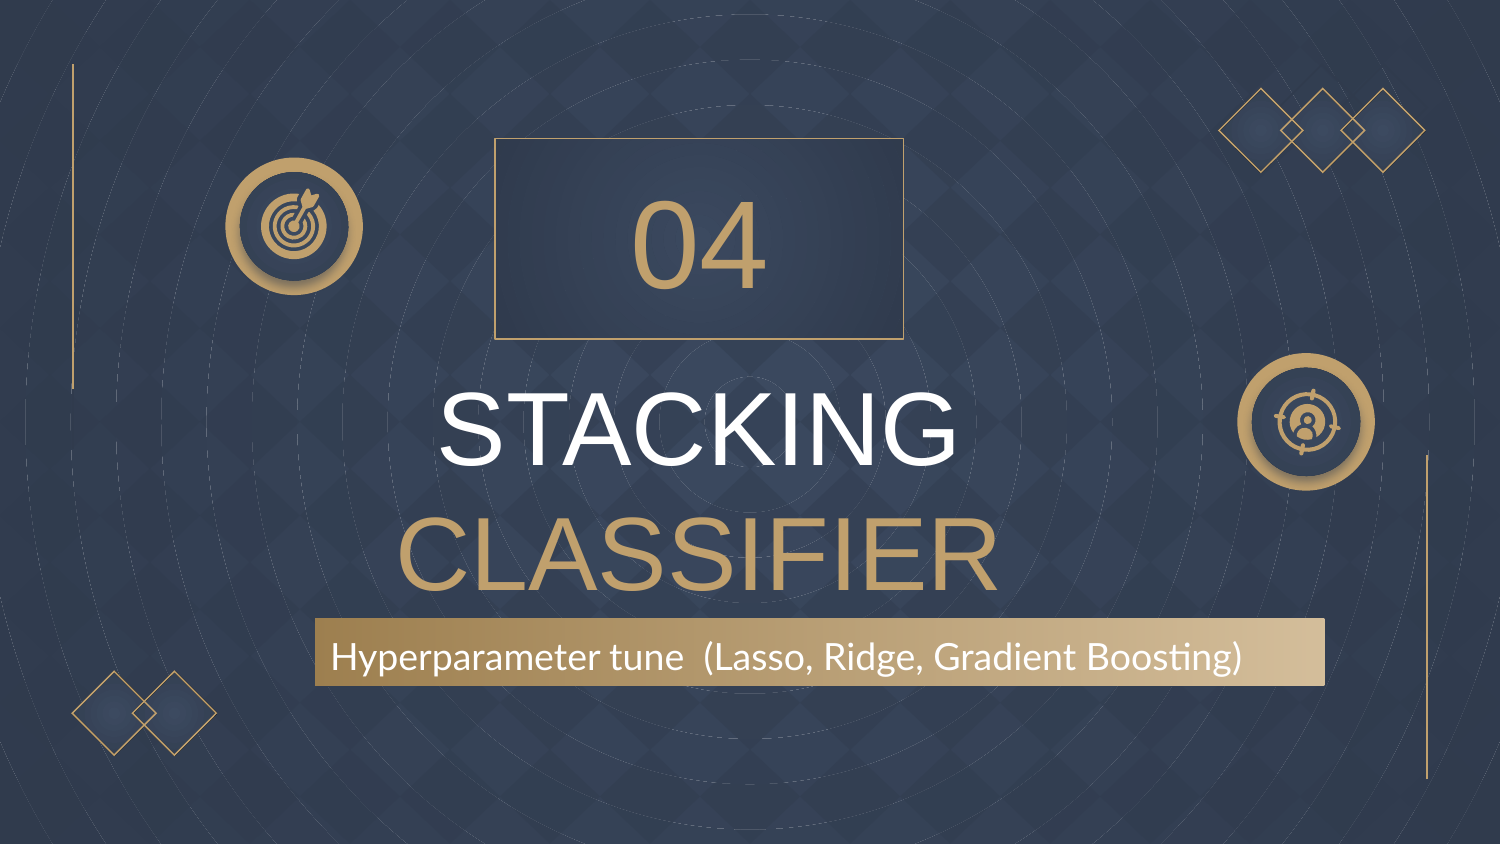

04

# STACKING
CLASSIFIER
Hyperparameter tune  (Lasso, Ridge, Gradient Boosting)